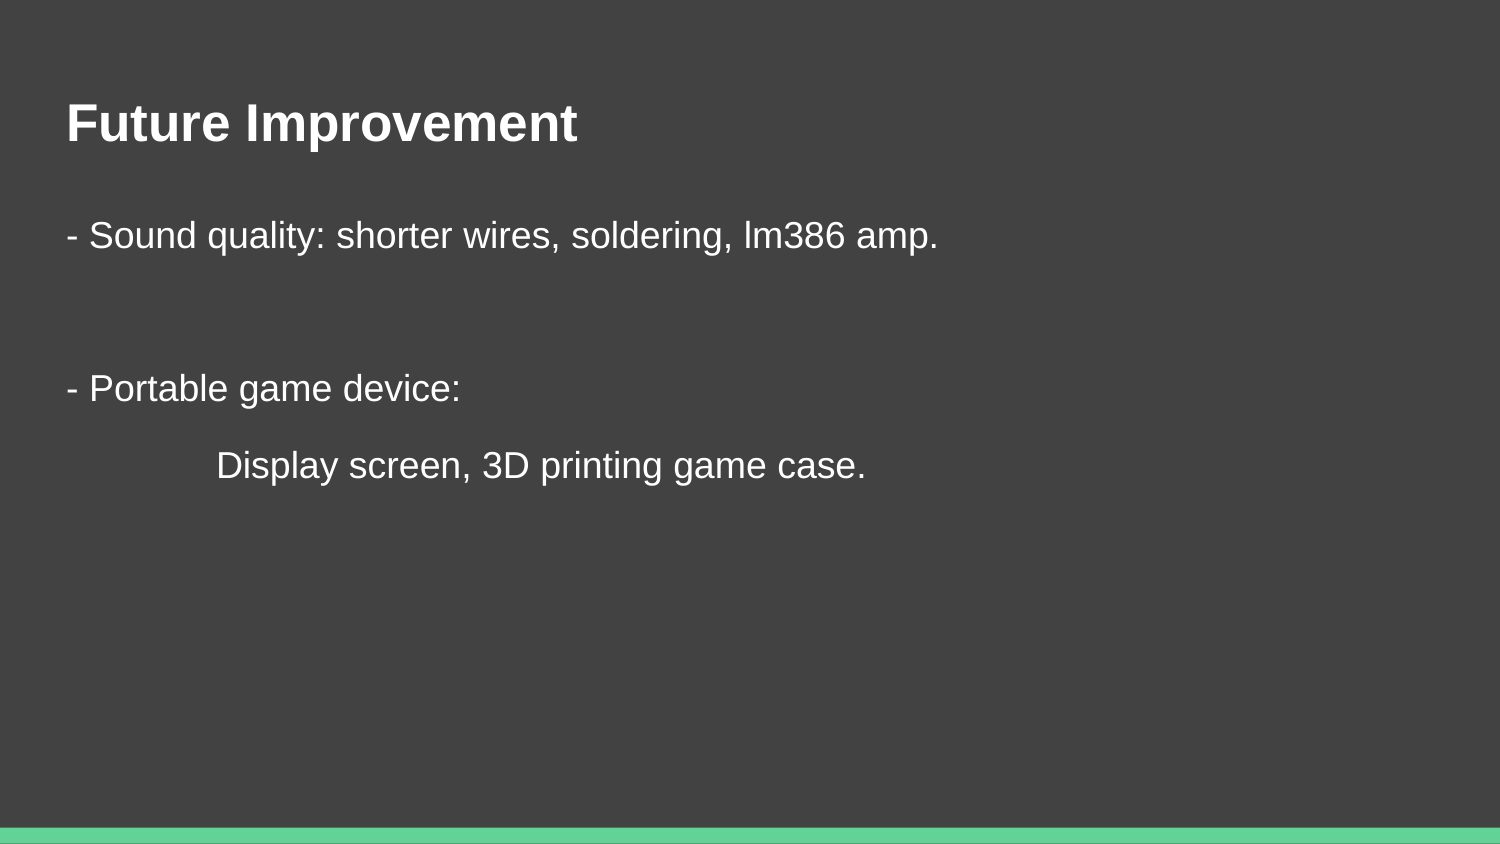

# Future Improvement
- Sound quality: shorter wires, soldering, lm386 amp.

- Portable game device:
	Display screen, 3D printing game case.